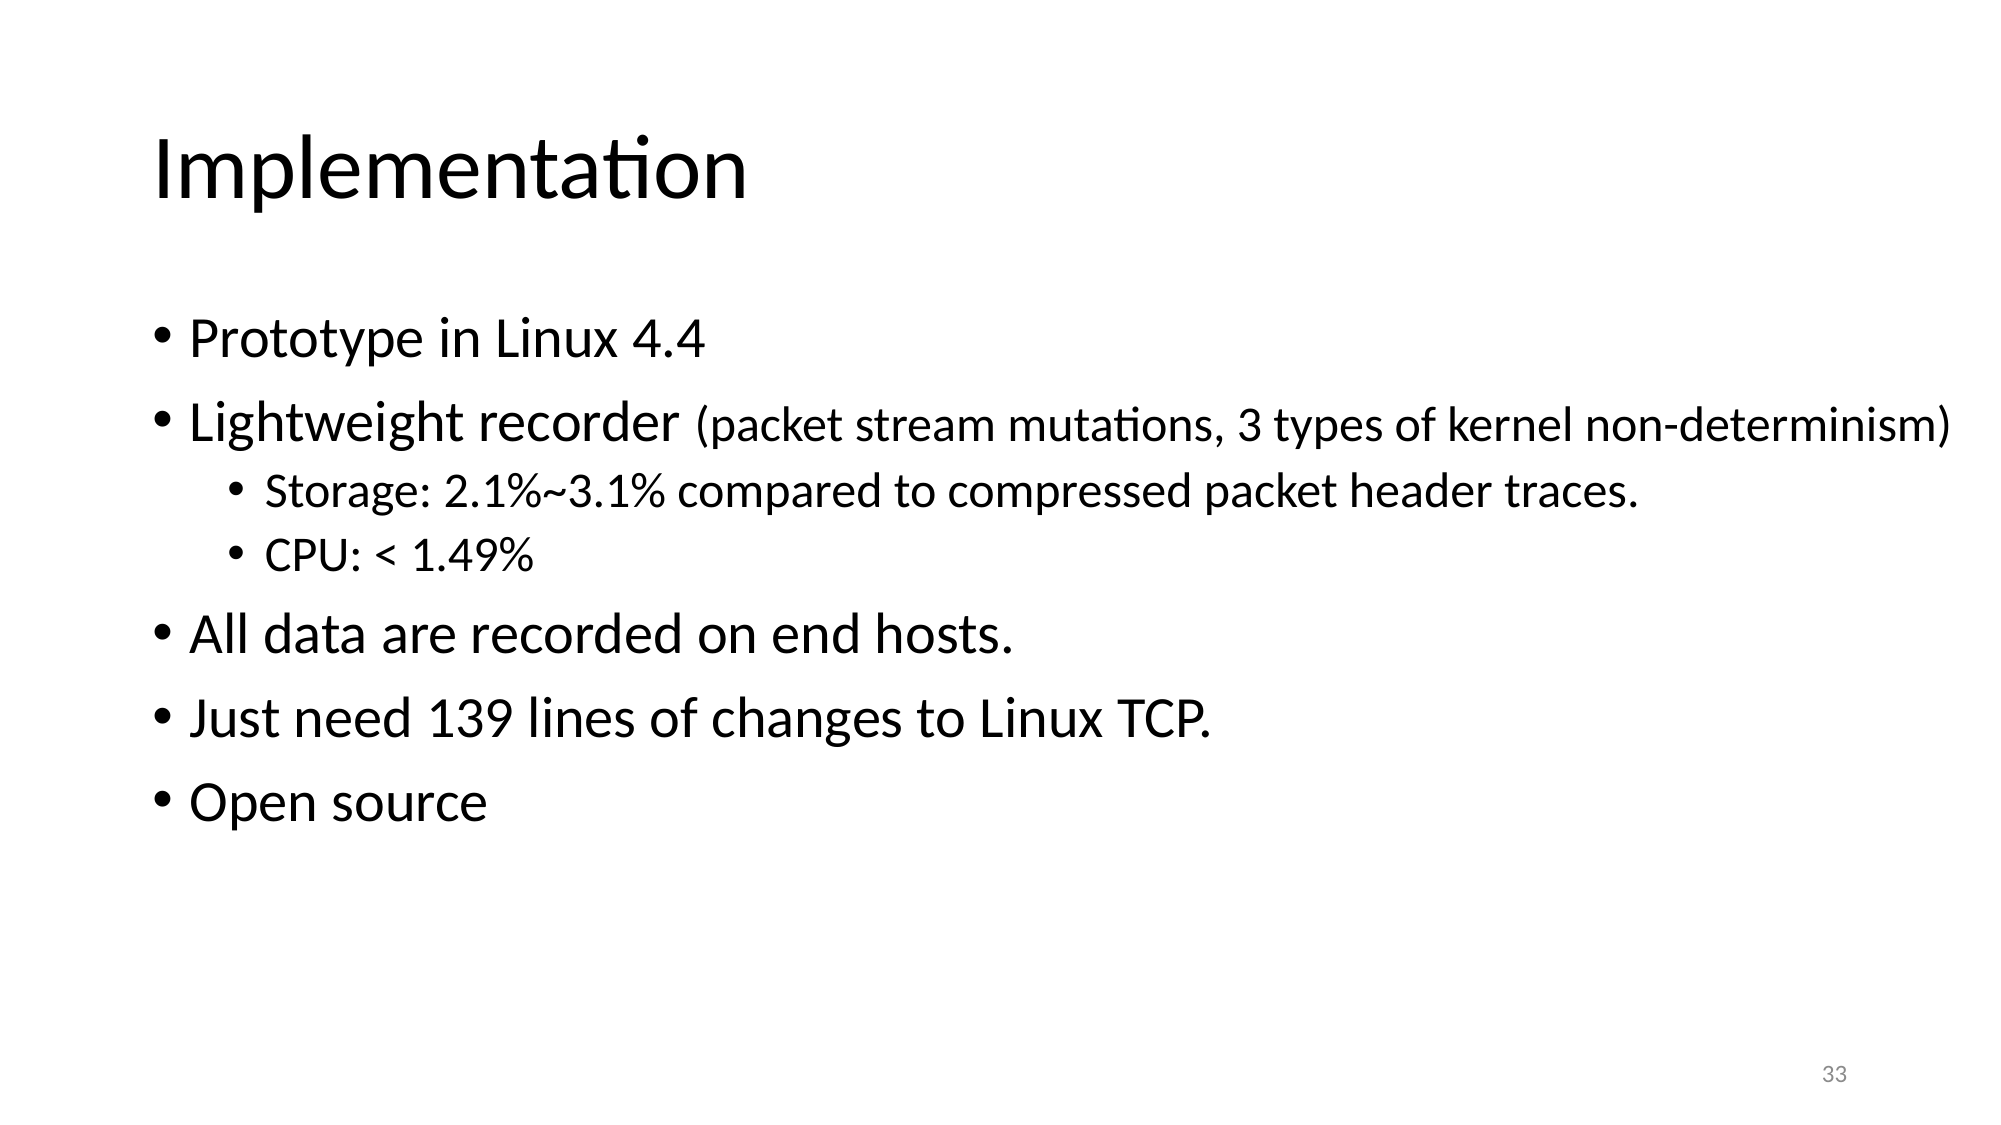

# Implementation
Prototype in Linux 4.4
Lightweight recorder (packet stream mutations, 3 types of kernel non-determinism)
Storage: 2.1%~3.1% compared to compressed packet header traces.
CPU: < 1.49%
All data are recorded on end hosts.
Just need 139 lines of changes to Linux TCP.
Open source
33